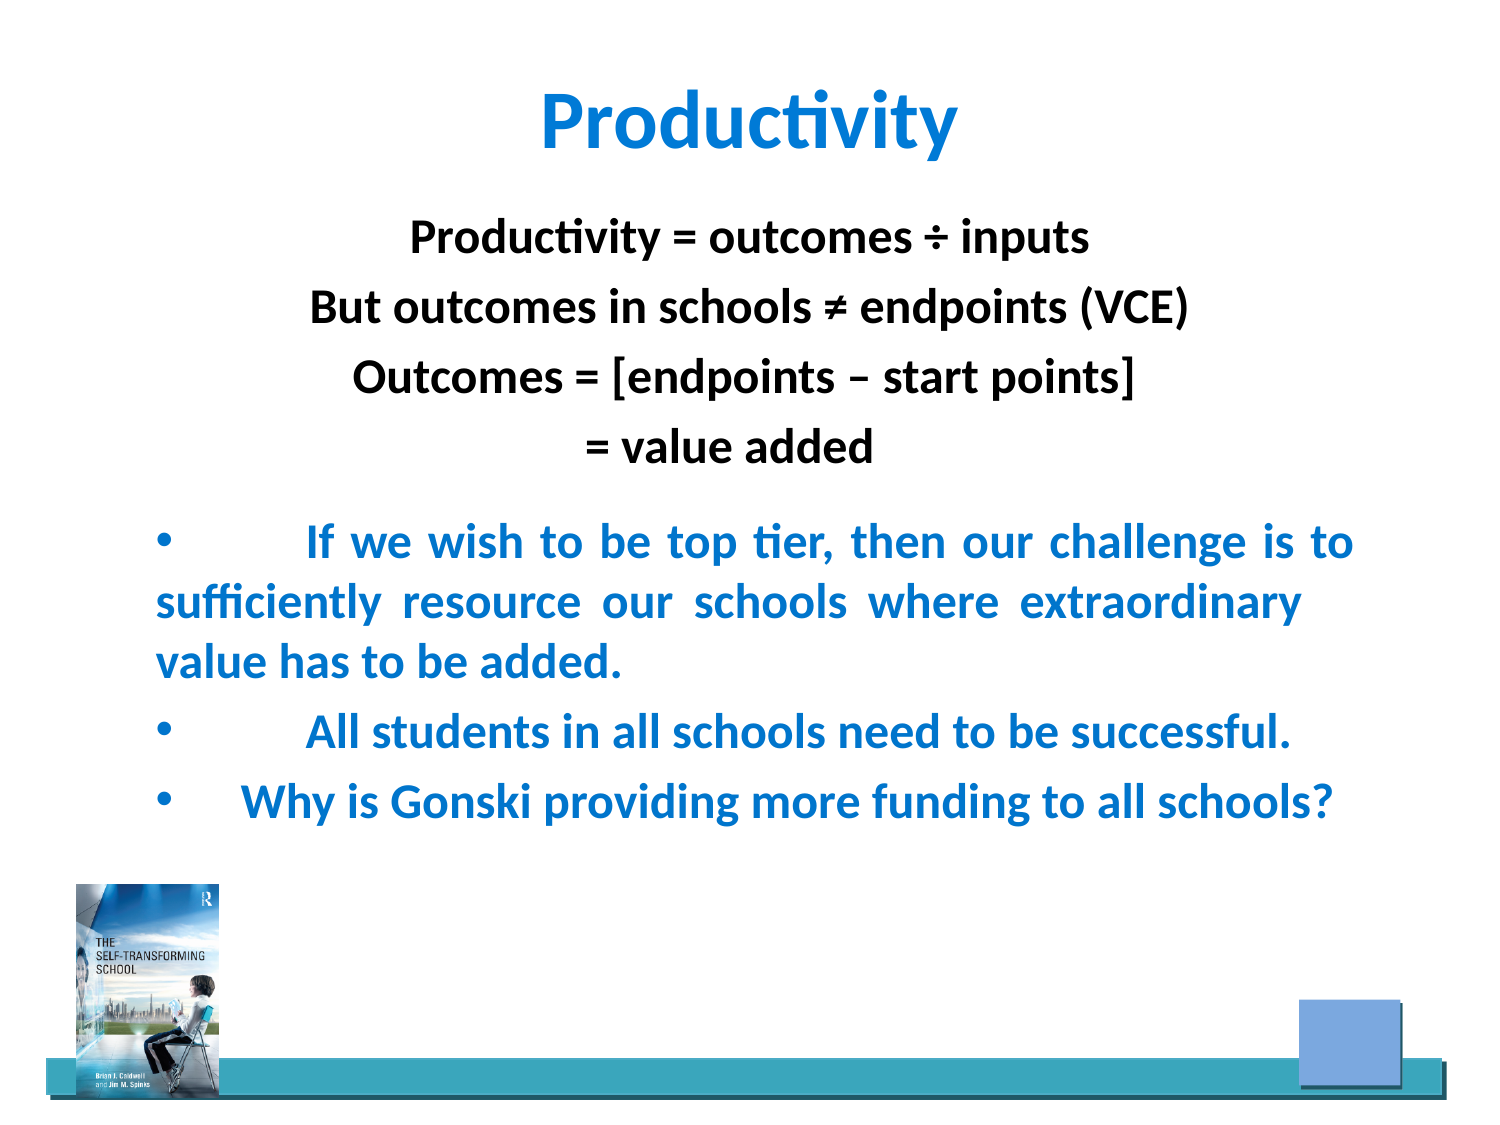

# Productivity
Productivity = outcomes ÷ inputs
But outcomes in schools ≠ endpoints (VCE)
Outcomes = [endpoints – start points]
                                            = value added
	If we wish to be top tier, then our challenge is to 	sufficiently resource our schools where extraordinary 	value has to be added.
	All students in all schools need to be successful.
      Why is Gonski providing more funding to all schools?